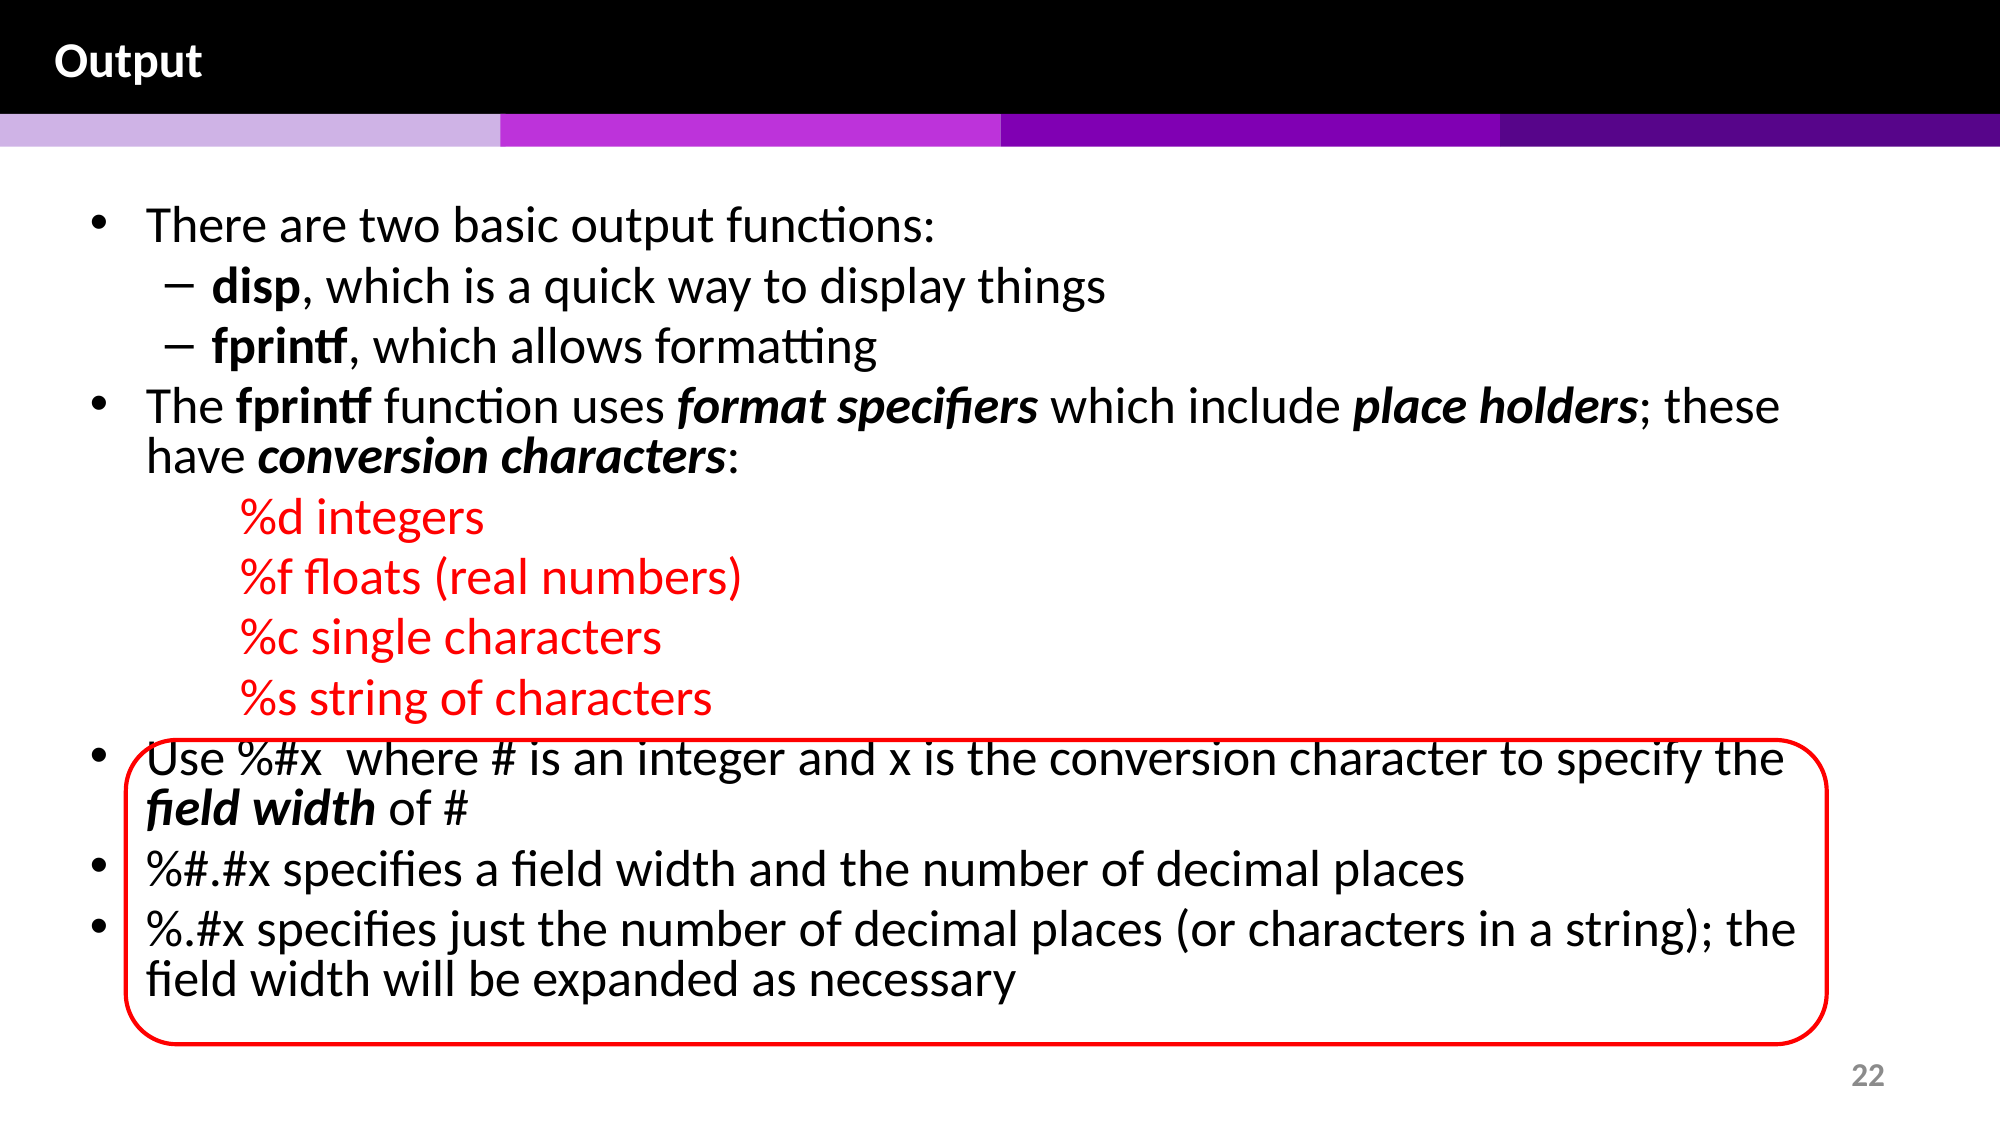

Output
There are two basic output functions:
disp, which is a quick way to display things
fprintf, which allows formatting
The fprintf function uses format specifiers which include place holders; these have conversion characters:
%d integers
%f floats (real numbers)
%c single characters
%s string of characters
Use %#x  where # is an integer and x is the conversion character to specify the field width of #
%#.#x specifies a field width and the number of decimal places
%.#x specifies just the number of decimal places (or characters in a string); the field width will be expanded as necessary